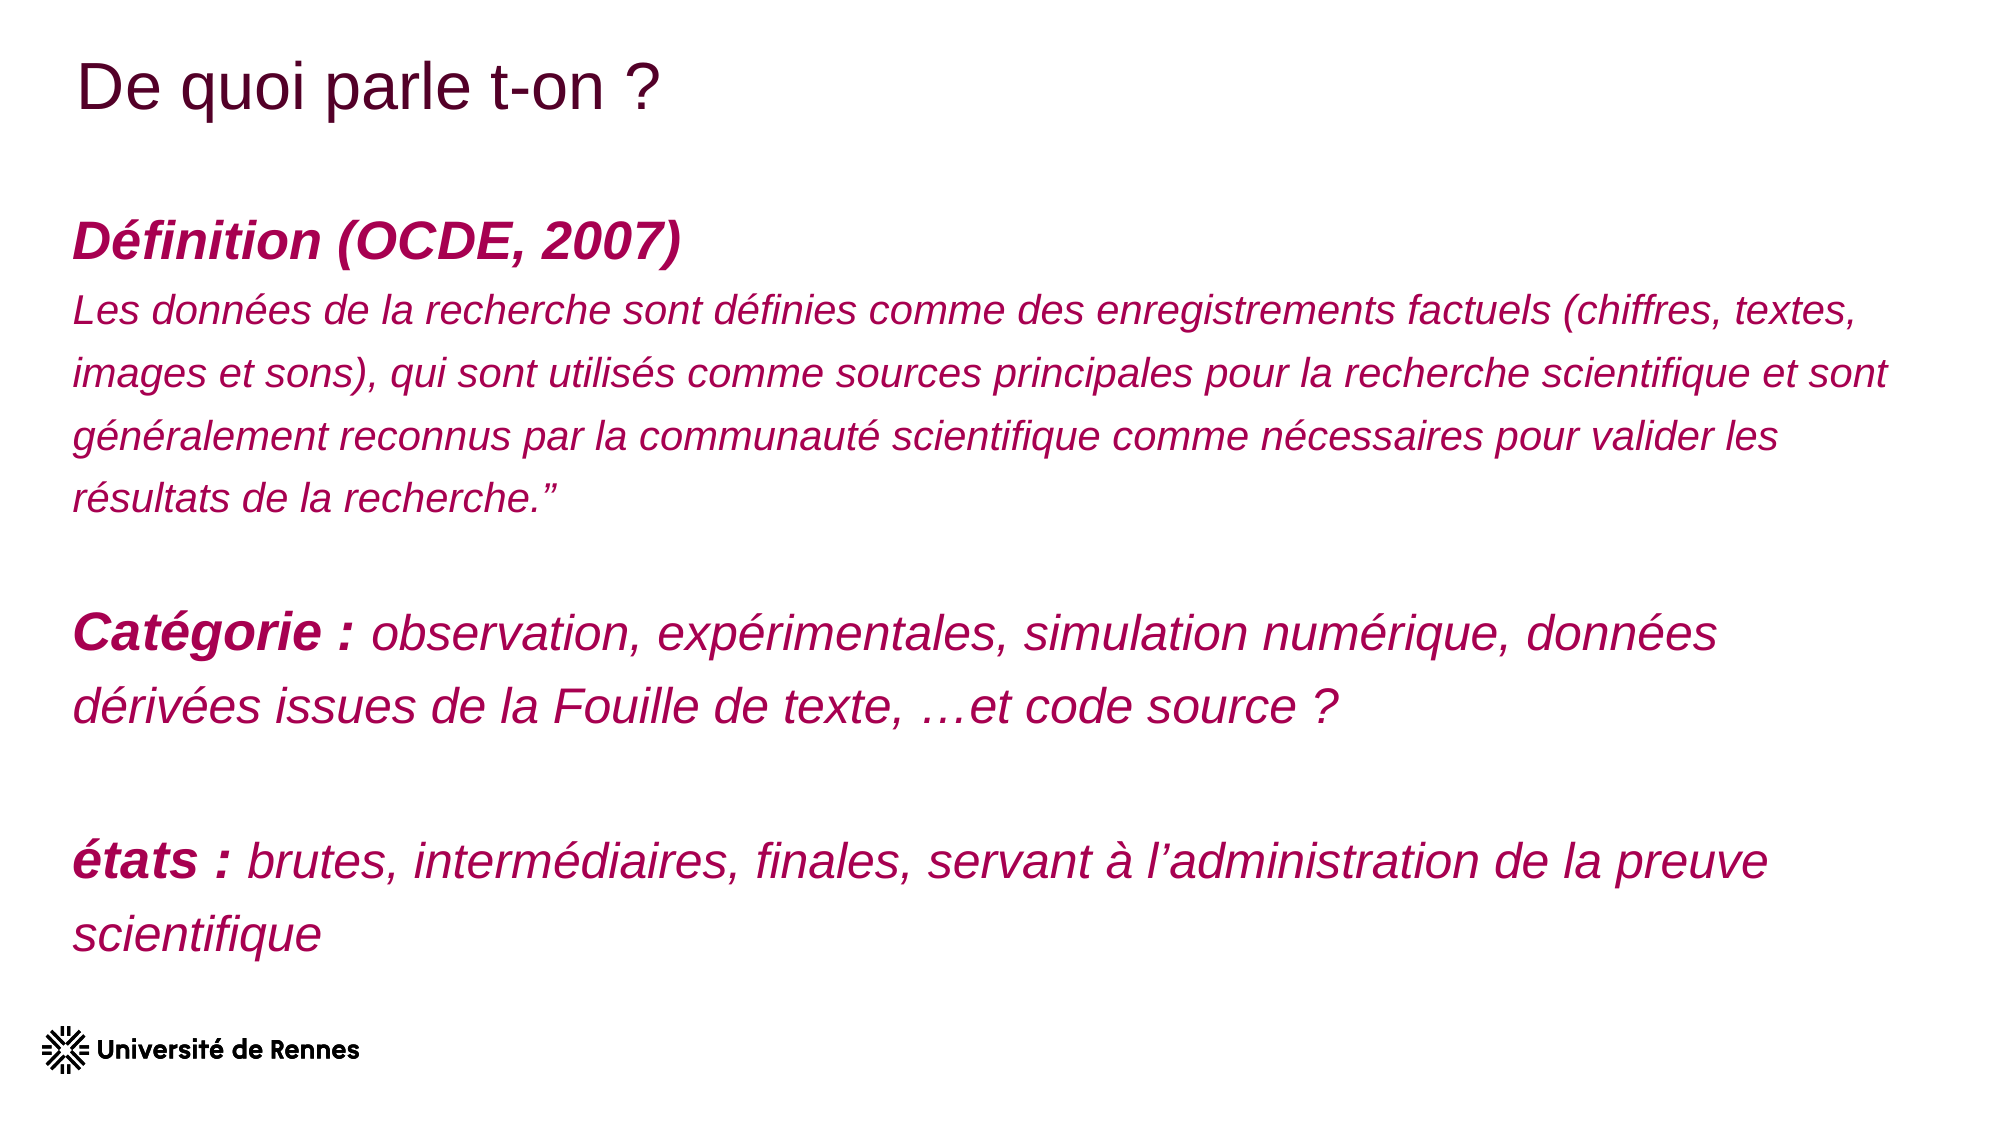

# De quoi parle t-on ?
Définition (OCDE, 2007)
Les données de la recherche sont définies comme des enregistrements factuels (chiffres, textes,
images et sons), qui sont utilisés comme sources principales pour la recherche scientifique et sont
généralement reconnus par la communauté scientifique comme nécessaires pour valider les
résultats de la recherche.”

Catégorie : observation, expérimentales, simulation numérique, données
dérivées issues de la Fouille de texte, …et code source ?

états : brutes, intermédiaires, finales, servant à l’administration de la preuve
scientifique